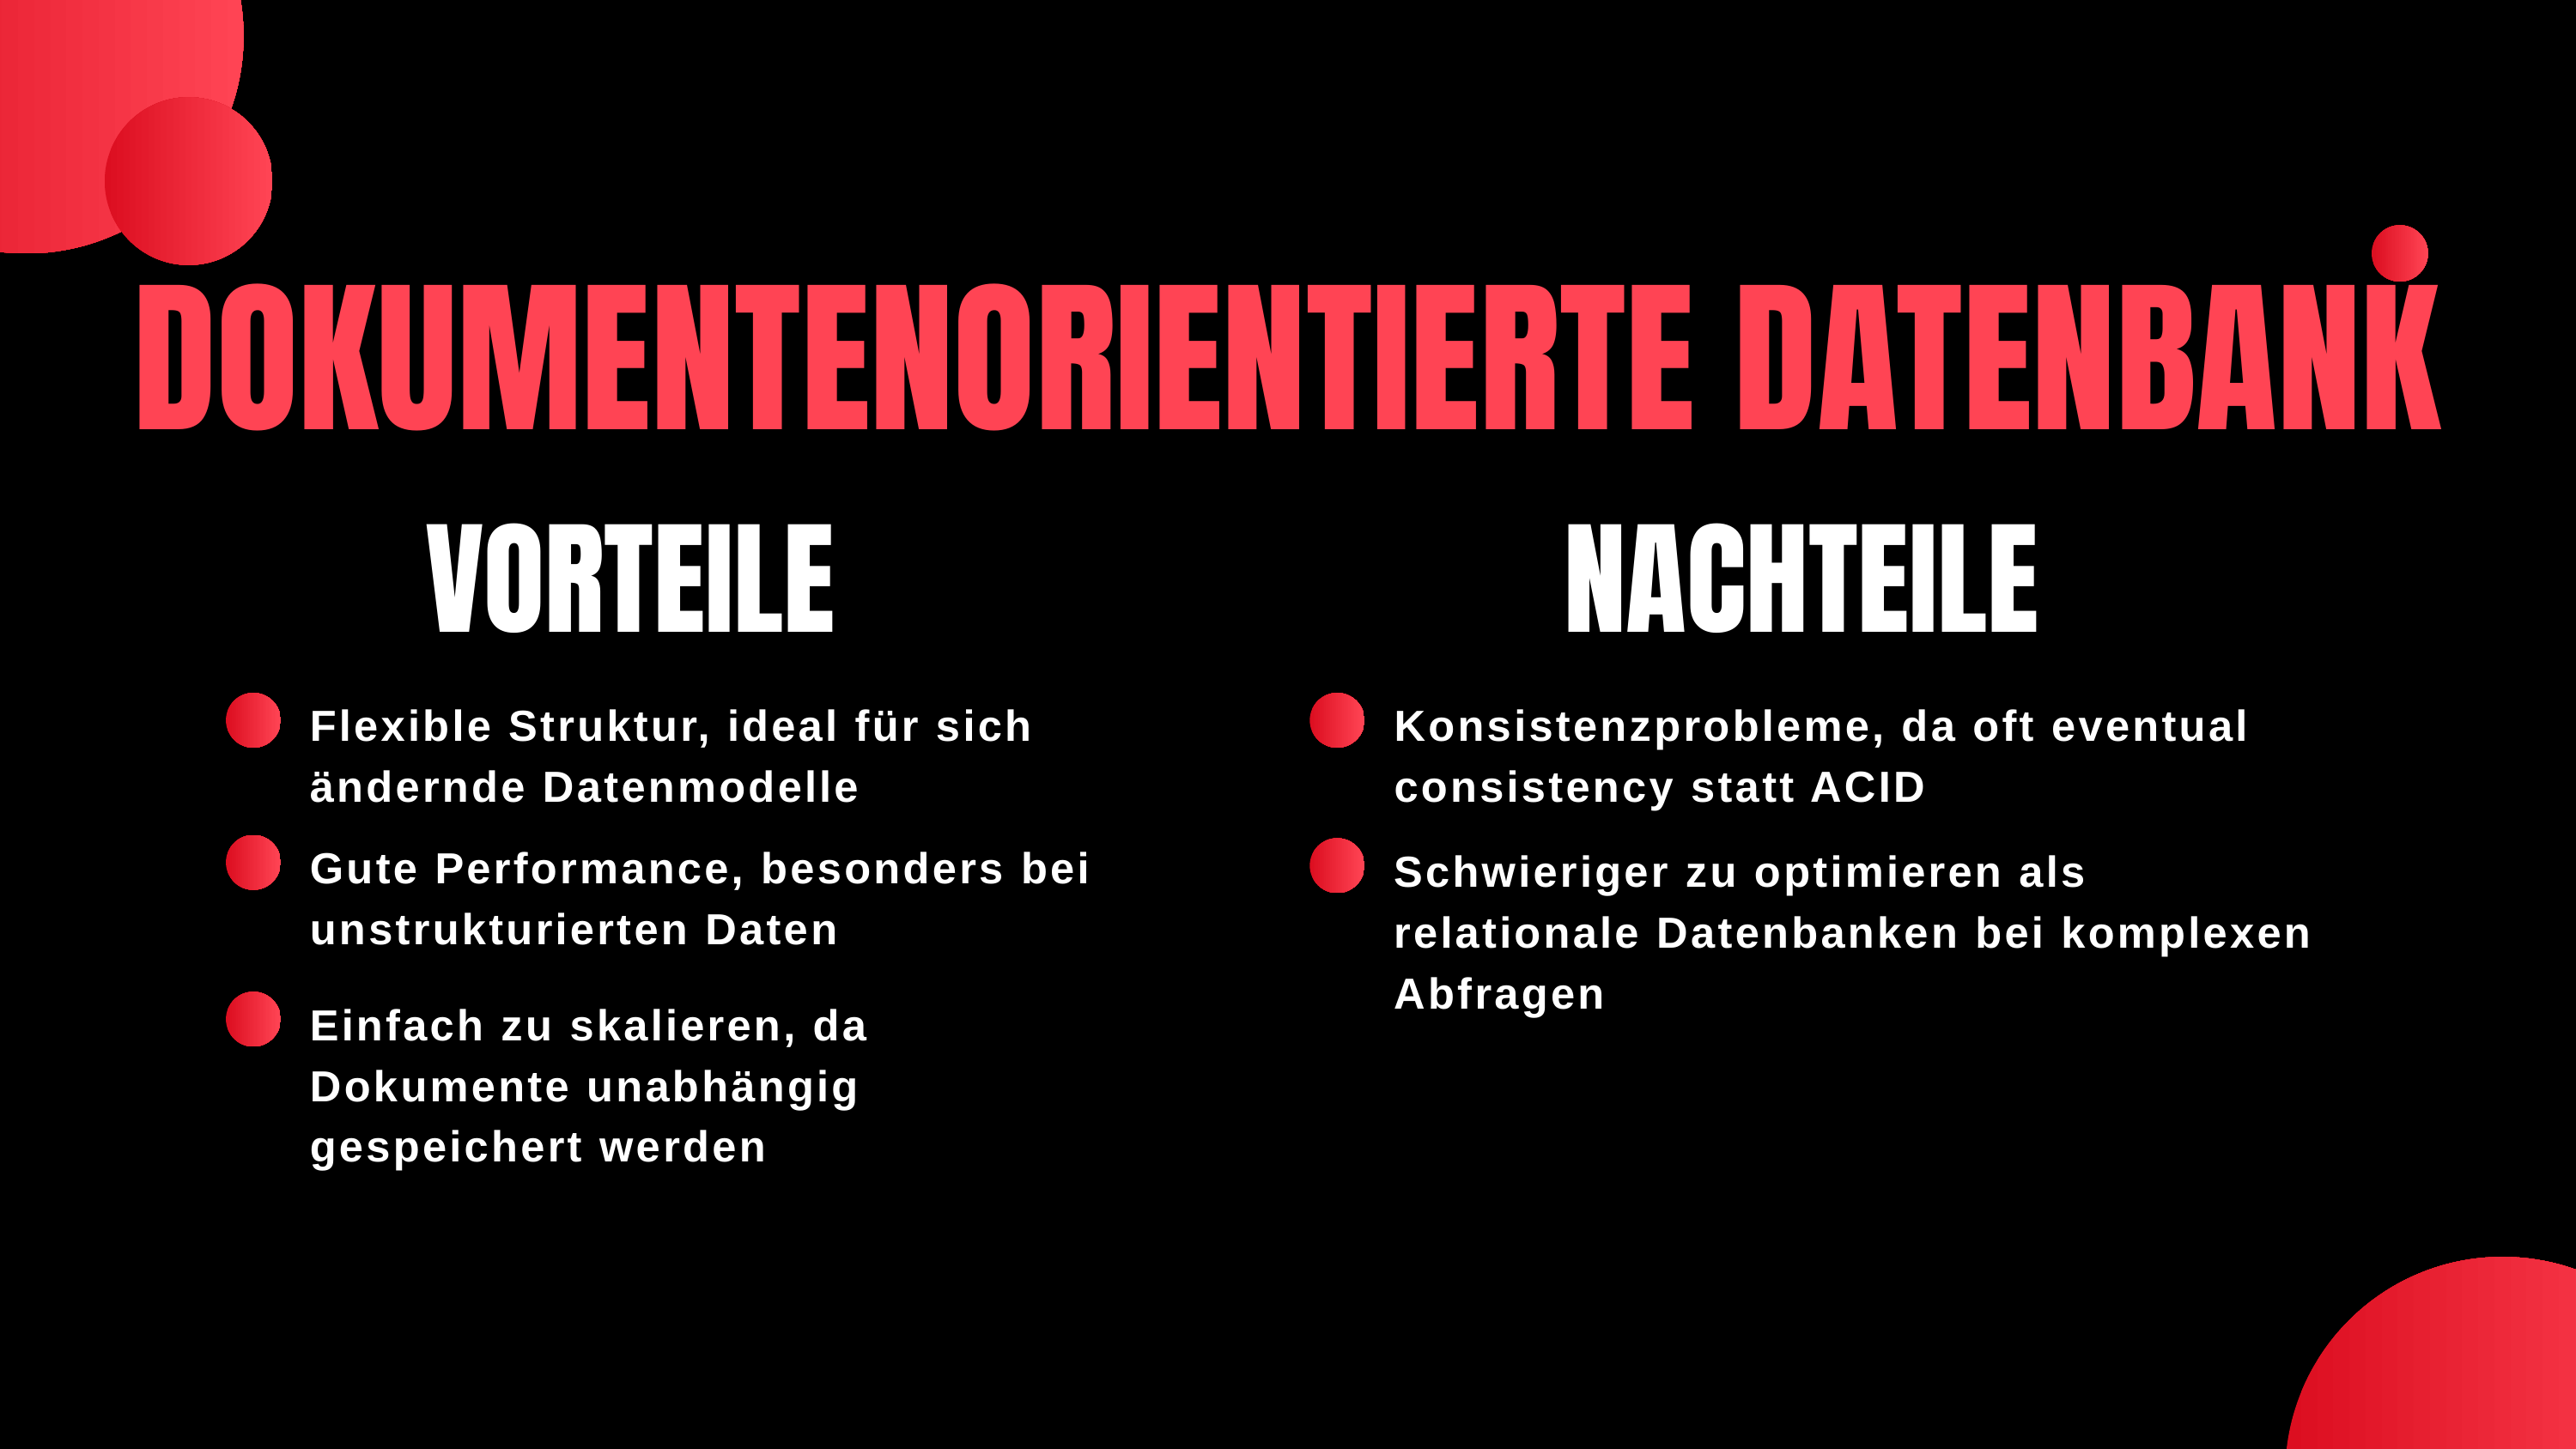

DOKUMENTENORIENTIERTE DATENBANK
VORTEILE
NACHTEILE
Flexible Struktur, ideal für sich ändernde Datenmodelle
Konsistenzprobleme, da oft eventual consistency statt ACID

Gute Performance, besonders bei unstrukturierten Daten
Schwieriger zu optimieren als relationale Datenbanken bei komplexen Abfragen

Einfach zu skalieren, da Dokumente unabhängig gespeichert werden